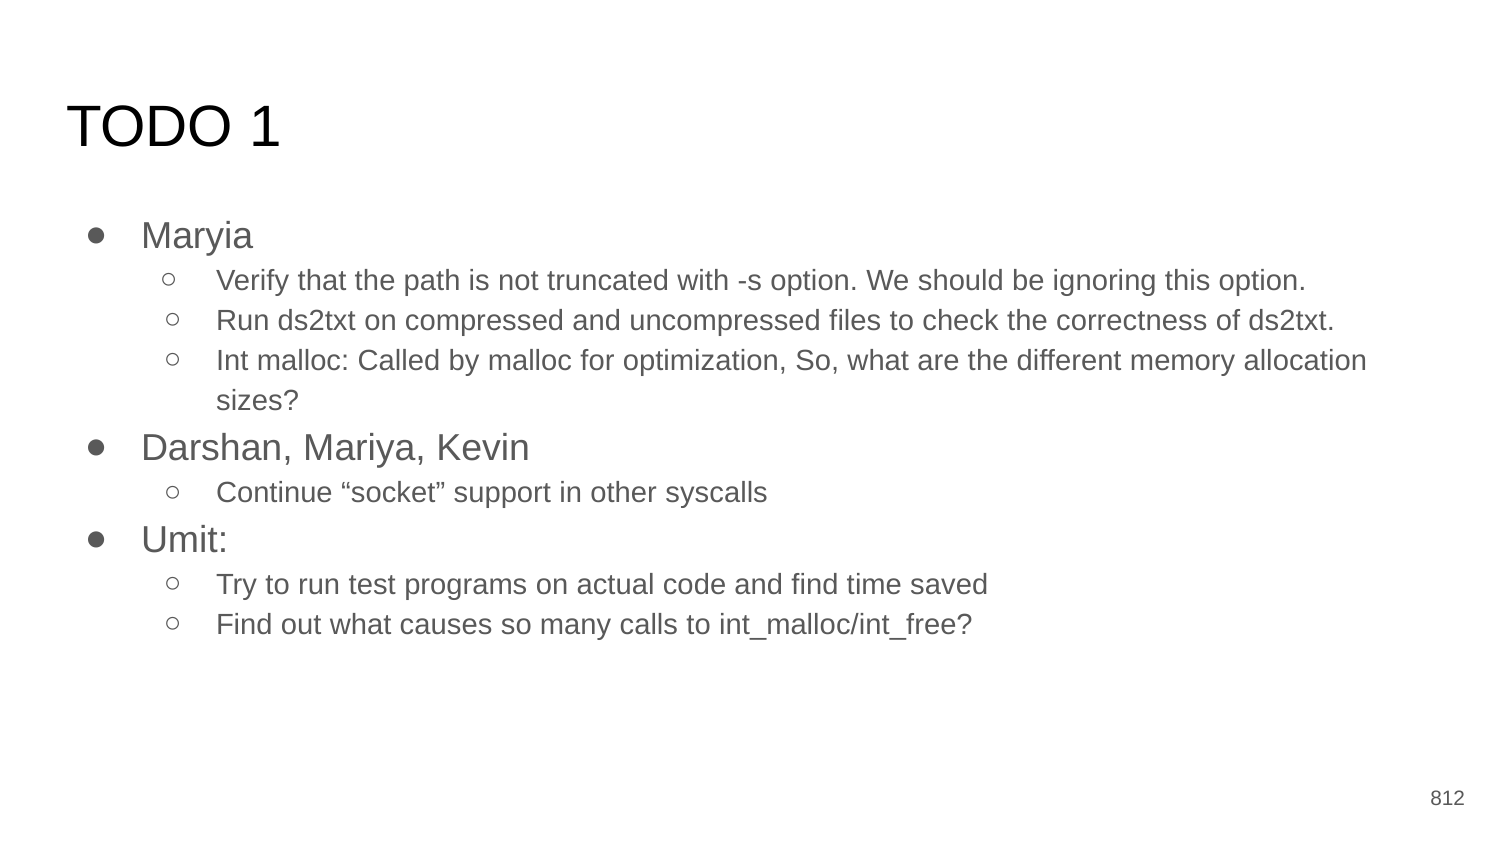

# TODO 1
Maryia
Verify that the path is not truncated with -s option. We should be ignoring this option.
Run ds2txt on compressed and uncompressed files to check the correctness of ds2txt.
Int malloc: Called by malloc for optimization, So, what are the different memory allocation sizes?
Darshan, Mariya, Kevin
Continue “socket” support in other syscalls
Umit:
Try to run test programs on actual code and find time saved
Find out what causes so many calls to int_malloc/int_free?

812